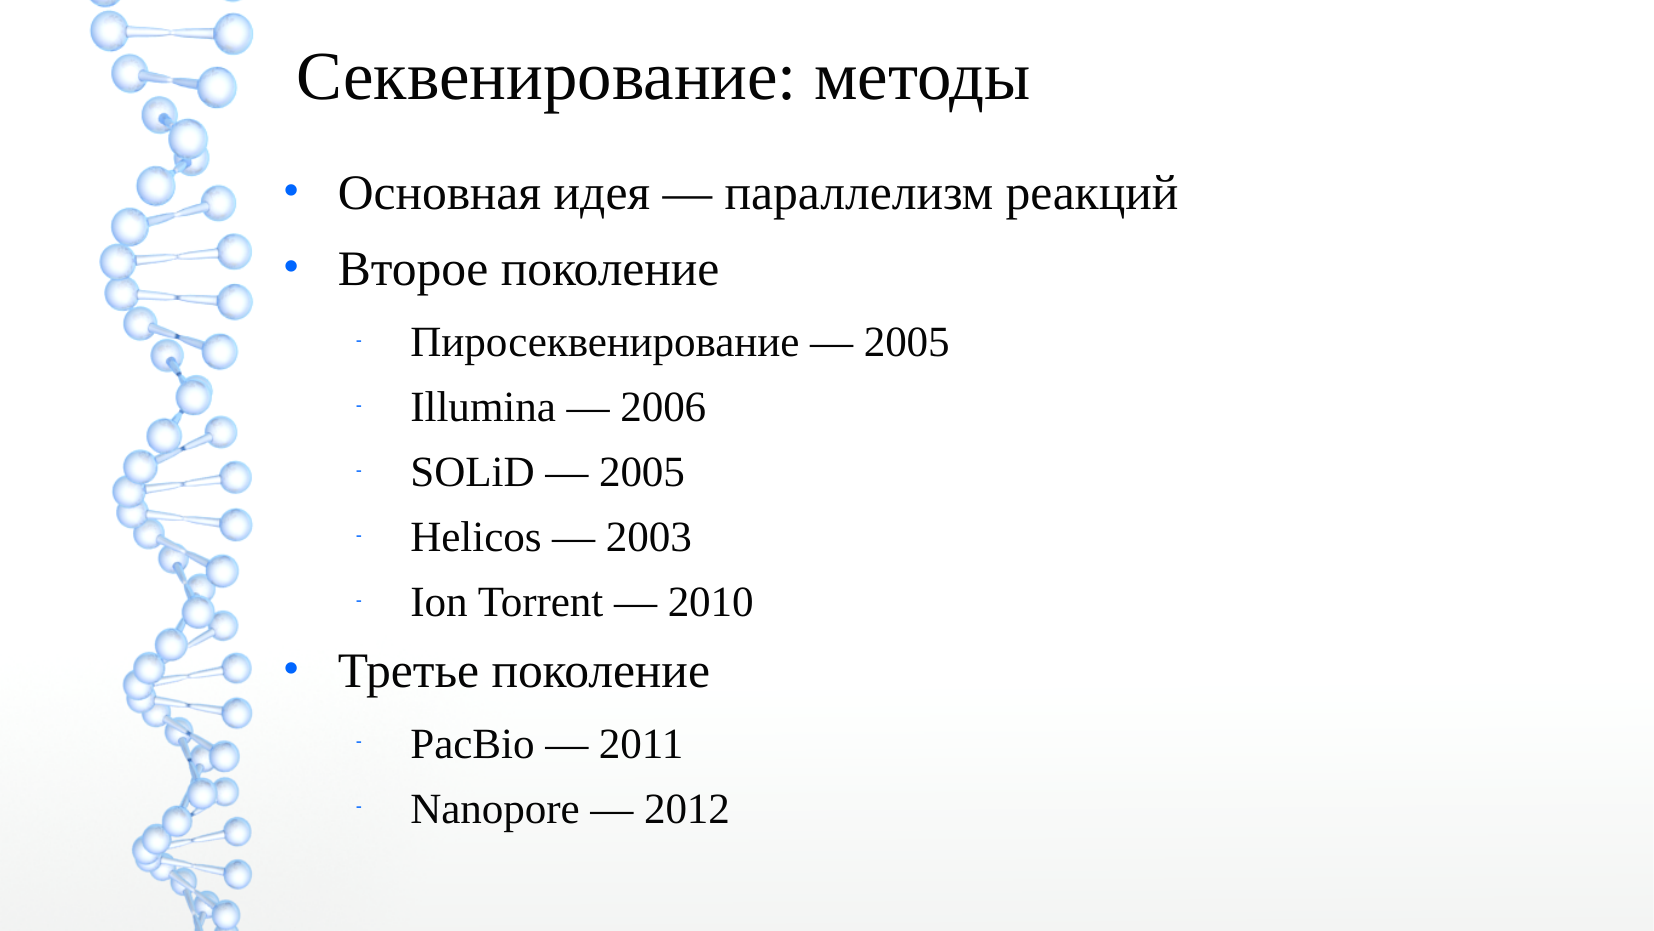

Секвенирование: методы
Основная идея — параллелизм реакций
Второе поколение
Пиросеквенирование — 2005
Illumina — 2006
SOLiD — 2005
Helicos — 2003
Ion Torrent — 2010
Третье поколение
PacBio — 2011
Nanopore — 2012